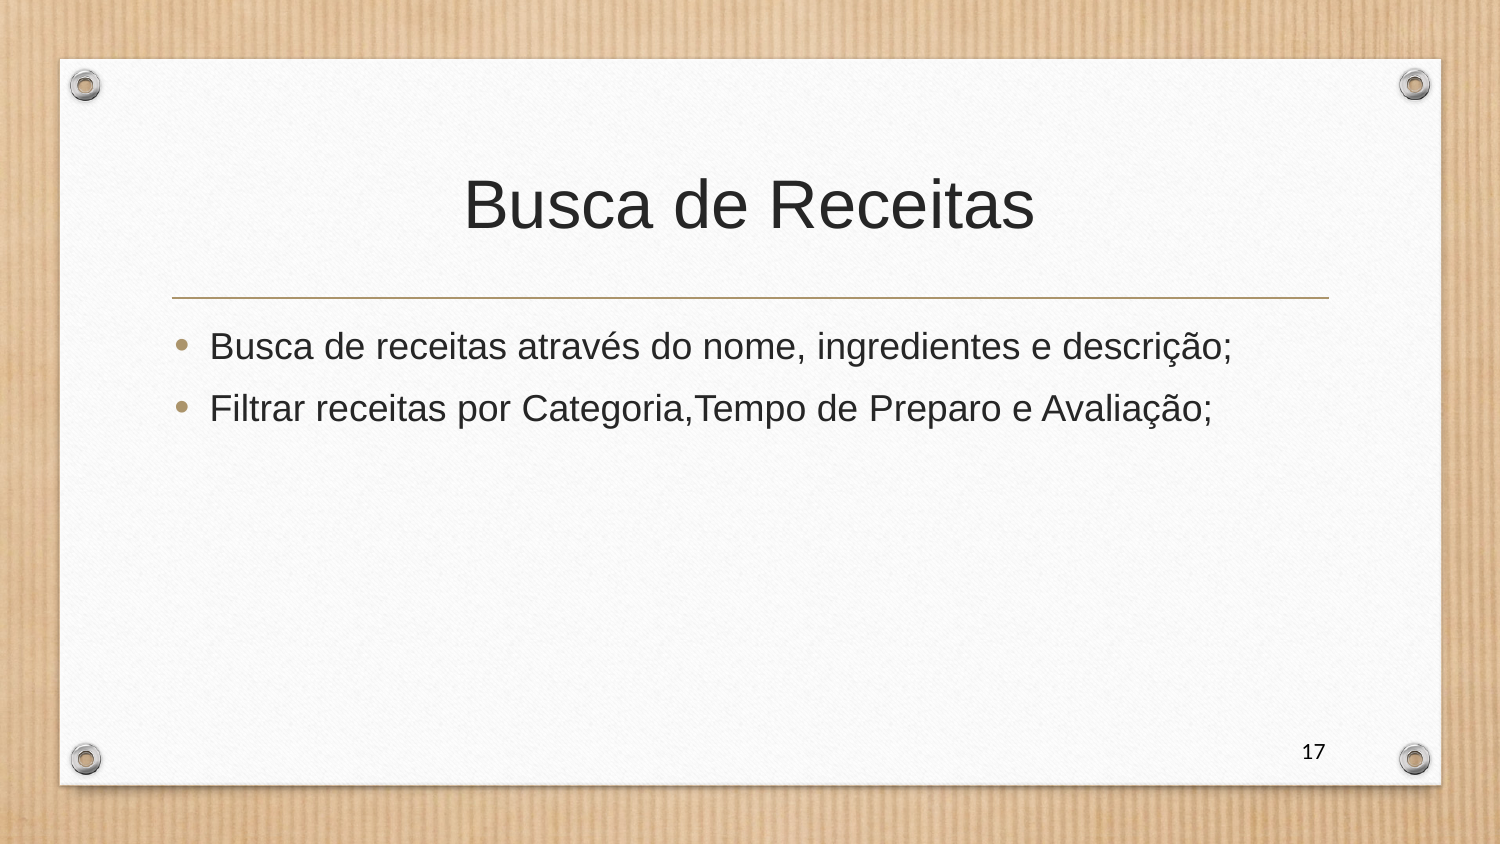

# Busca de Receitas
Busca de receitas através do nome, ingredientes e descrição;
Filtrar receitas por Categoria,Tempo de Preparo e Avaliação;
17